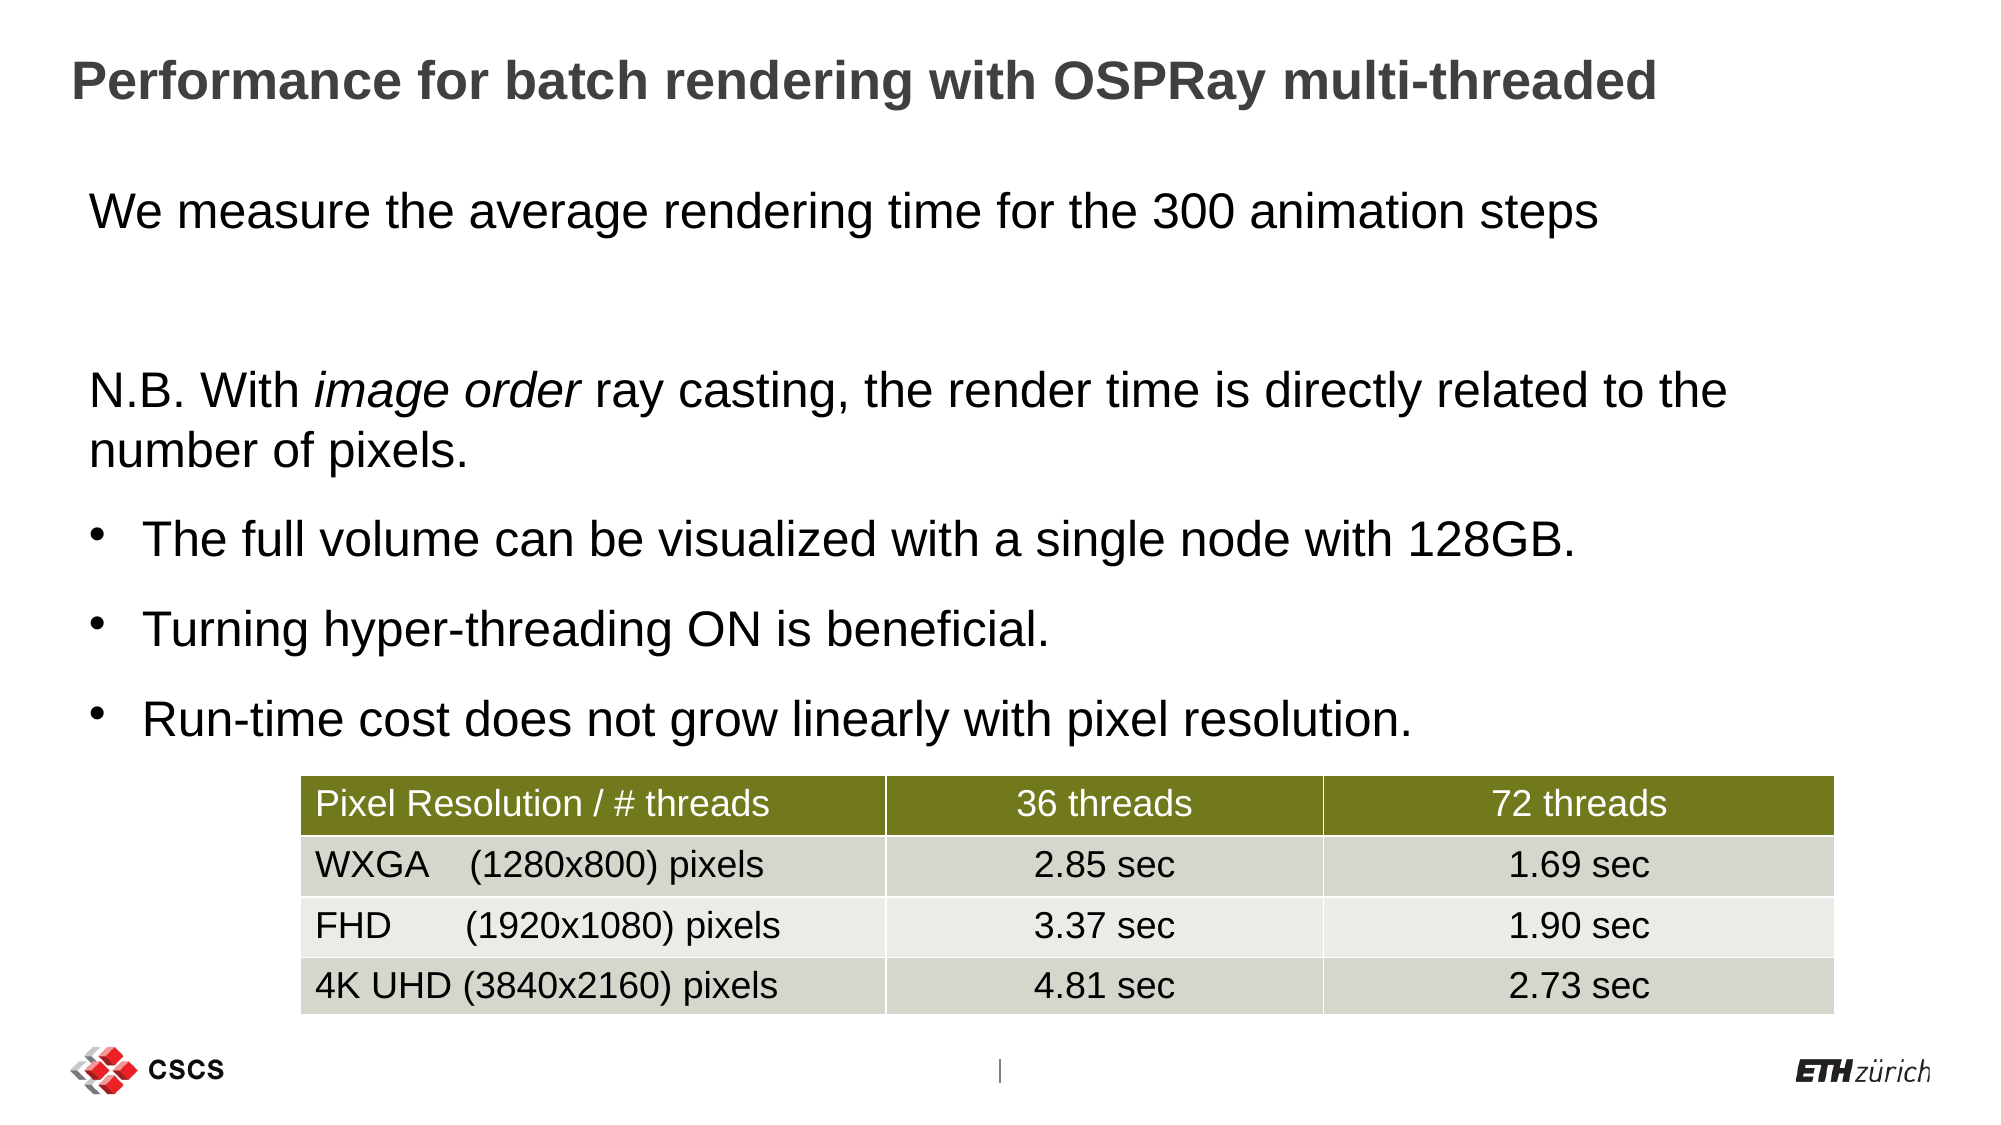

Performance for batch rendering with OSPRay multi-threaded
We measure the average rendering time for the 300 animation steps

N.B. With image order ray casting, the render time is directly related to the number of pixels.
The full volume can be visualized with a single node with 128GB.
Turning hyper-threading ON is beneficial.
Run-time cost does not grow linearly with pixel resolution.
| Pixel Resolution / # threads | 36 threads | 72 threads |
| --- | --- | --- |
| WXGA (1280x800) pixels | 2.85 sec | 1.69 sec |
| FHD (1920x1080) pixels | 3.37 sec | 1.90 sec |
| 4K UHD (3840x2160) pixels | 4.81 sec | 2.73 sec |